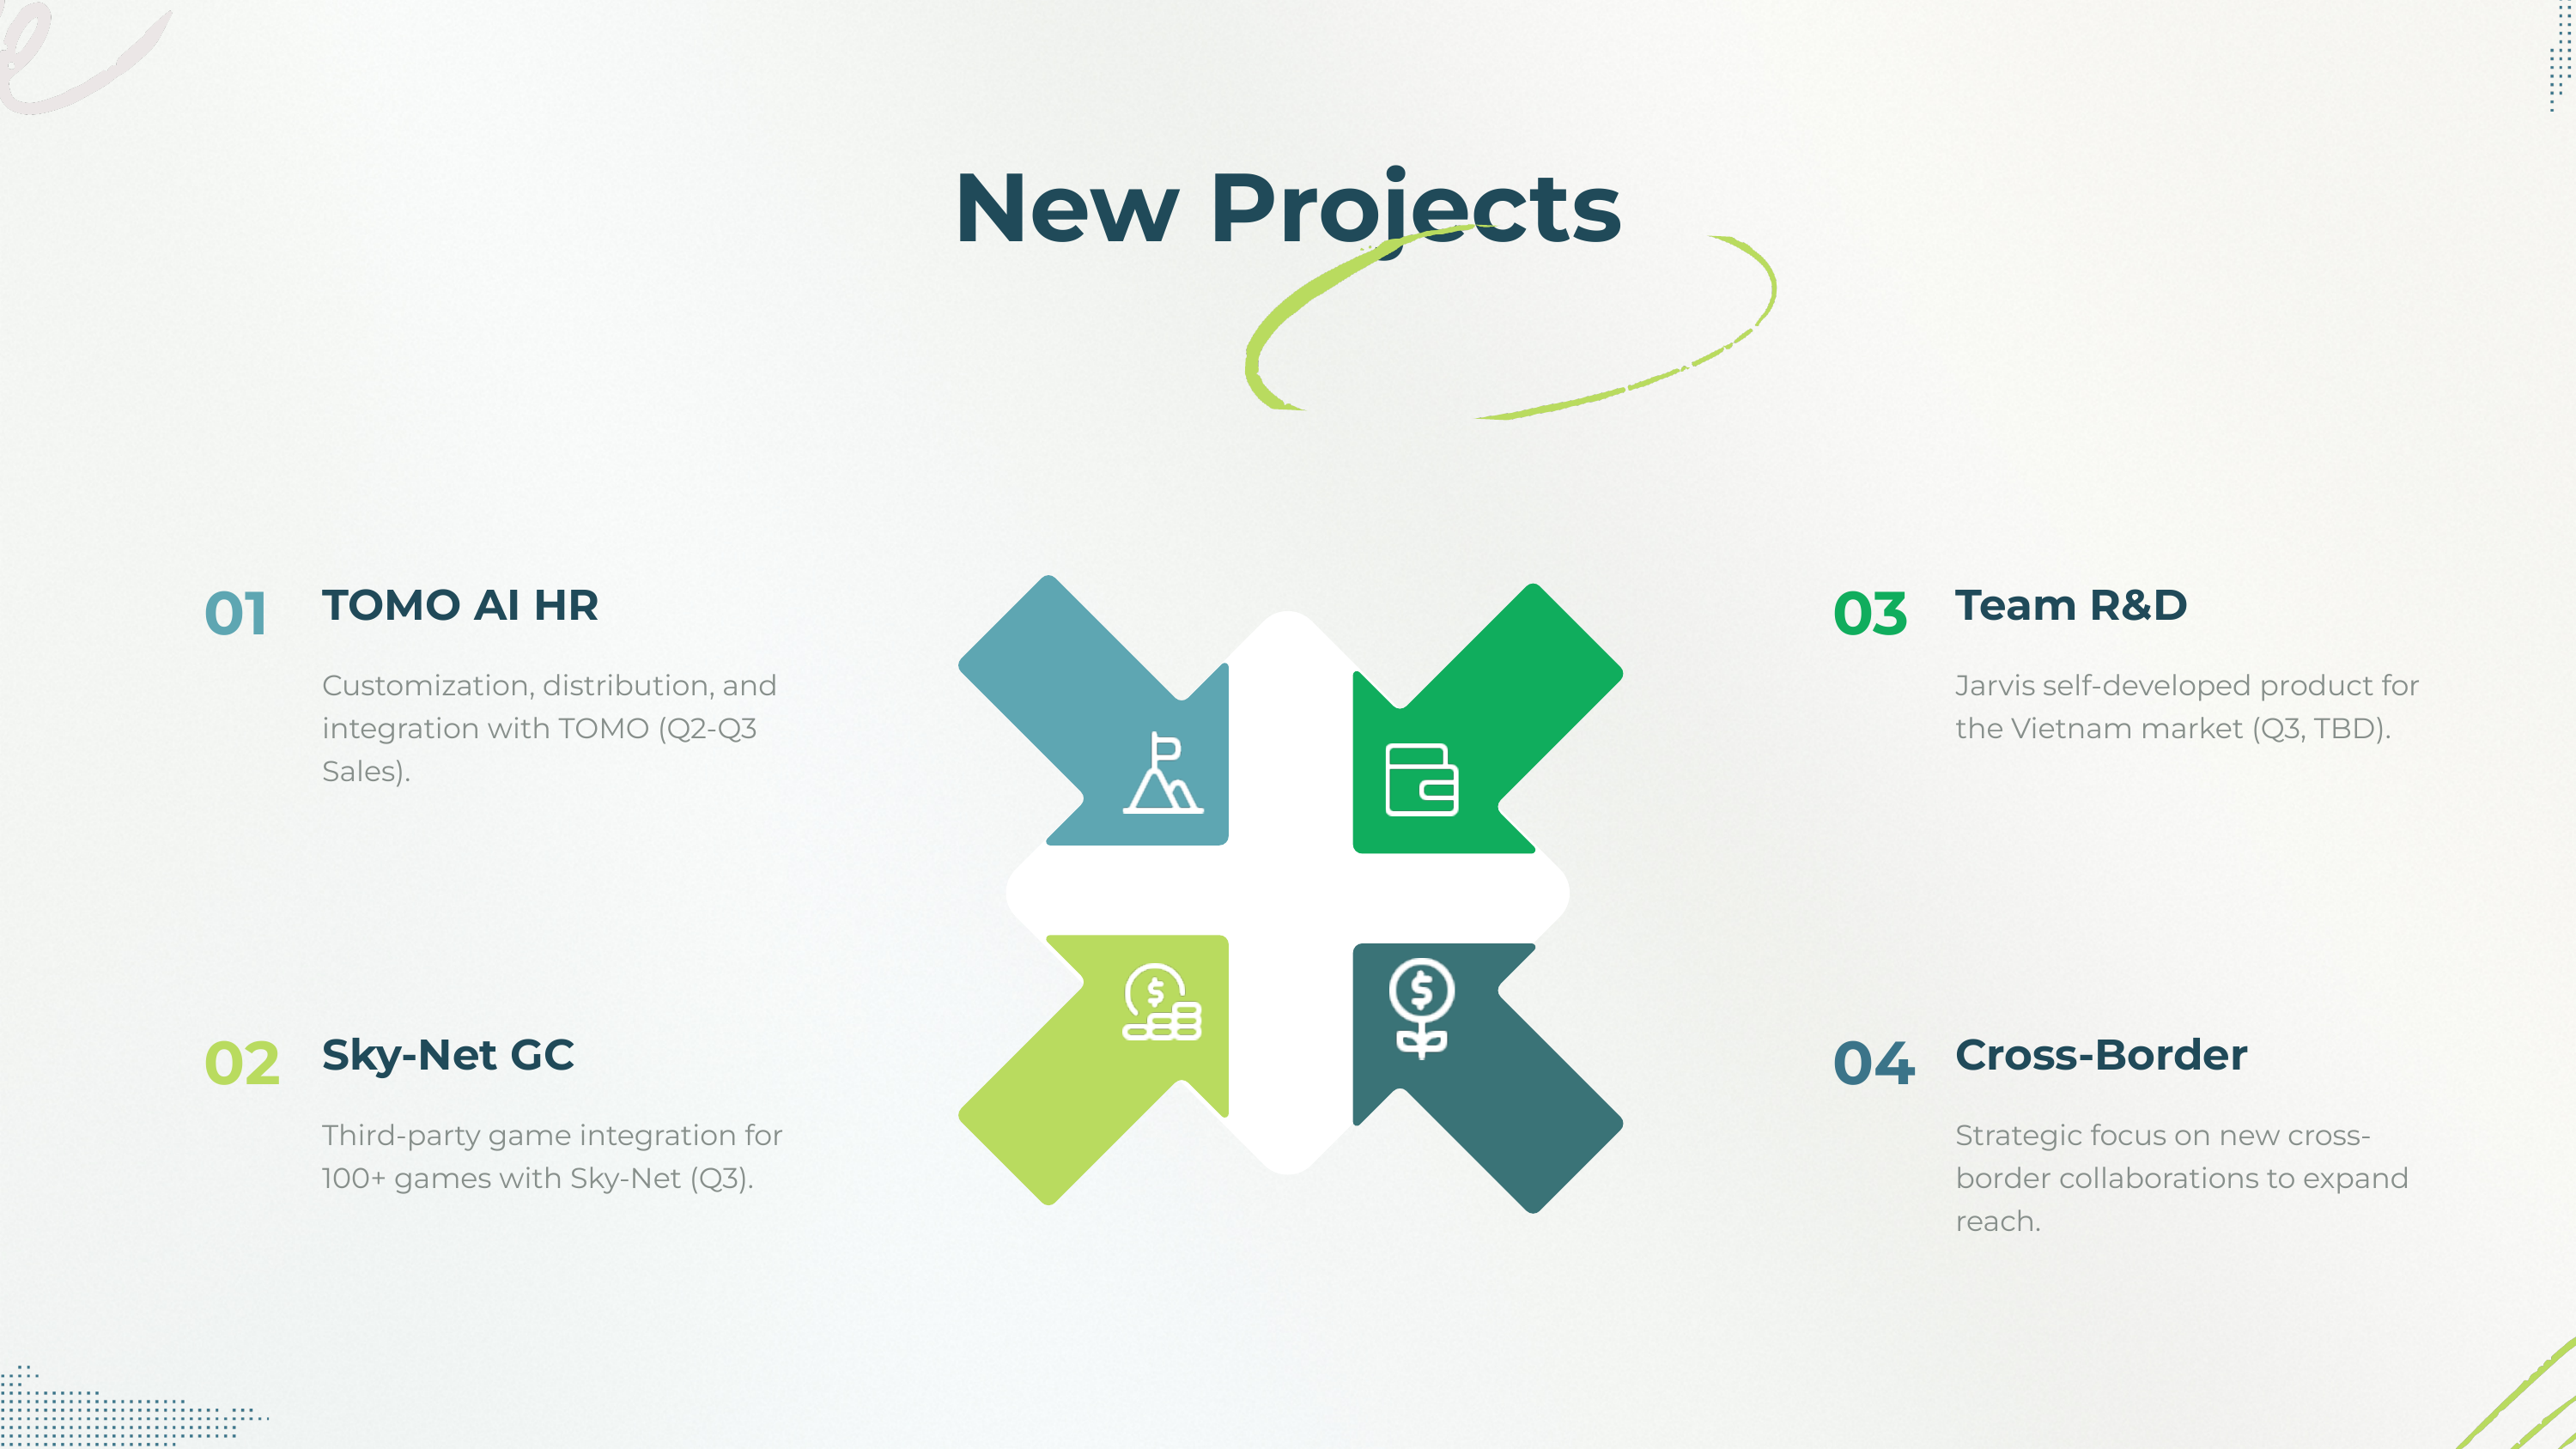

New Projects

TOMO AI HR
Team R&D

01
03

Customization, distribution, and integration with TOMO (Q2-Q3 Sales).
Jarvis self-developed product for the Vietnam market (Q3, TBD).

Sky-Net GC
Cross-Border
02
04
Third-party game integration for 100+ games with Sky-Net (Q3).
Strategic focus on new cross-border collaborations to expand reach.